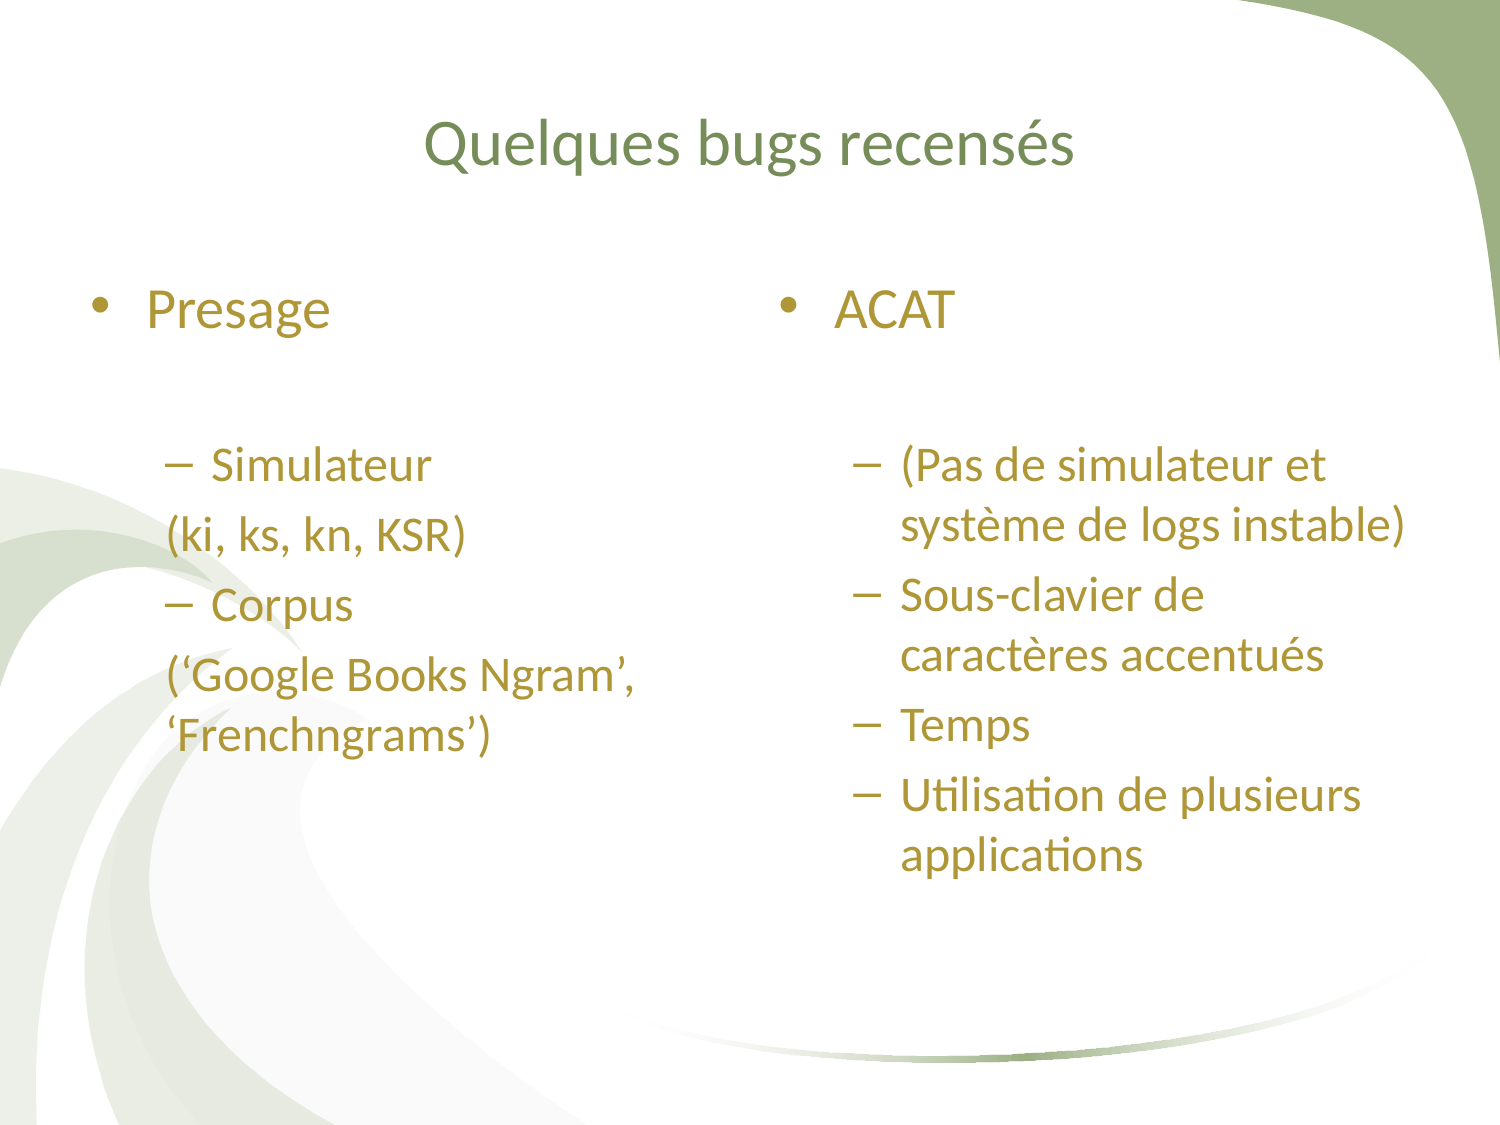

# Quelques bugs recensés
Presage

Simulateur
(ki, ks, kn, KSR)
Corpus
(‘Google Books Ngram’, ‘Frenchngrams’)
ACAT

(Pas de simulateur et système de logs instable)
Sous-clavier de caractères accentués
Temps
Utilisation de plusieurs applications